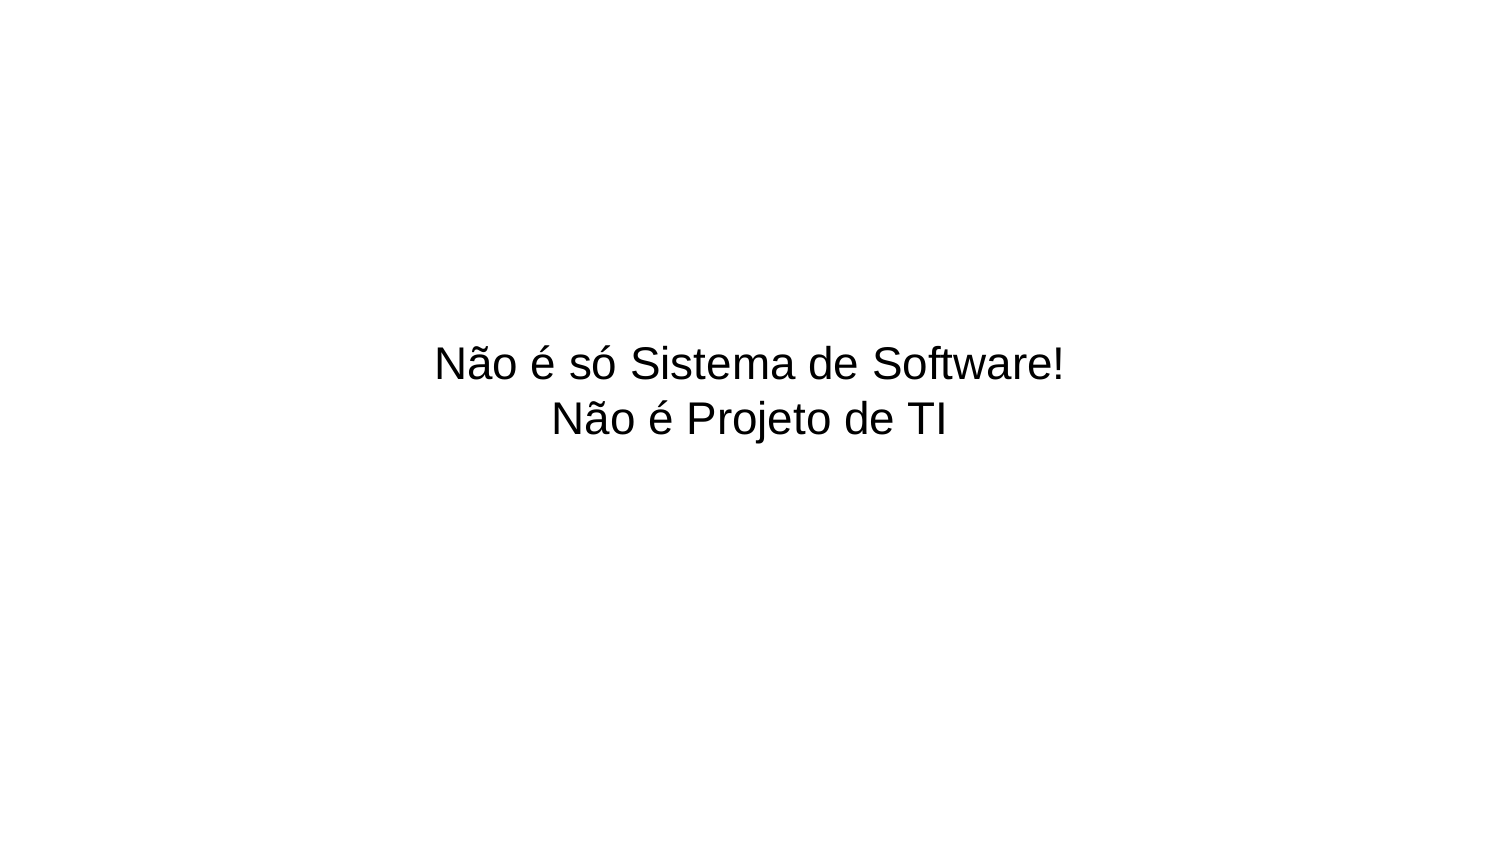

# Não é só Sistema de Software! Não é Projeto de TI